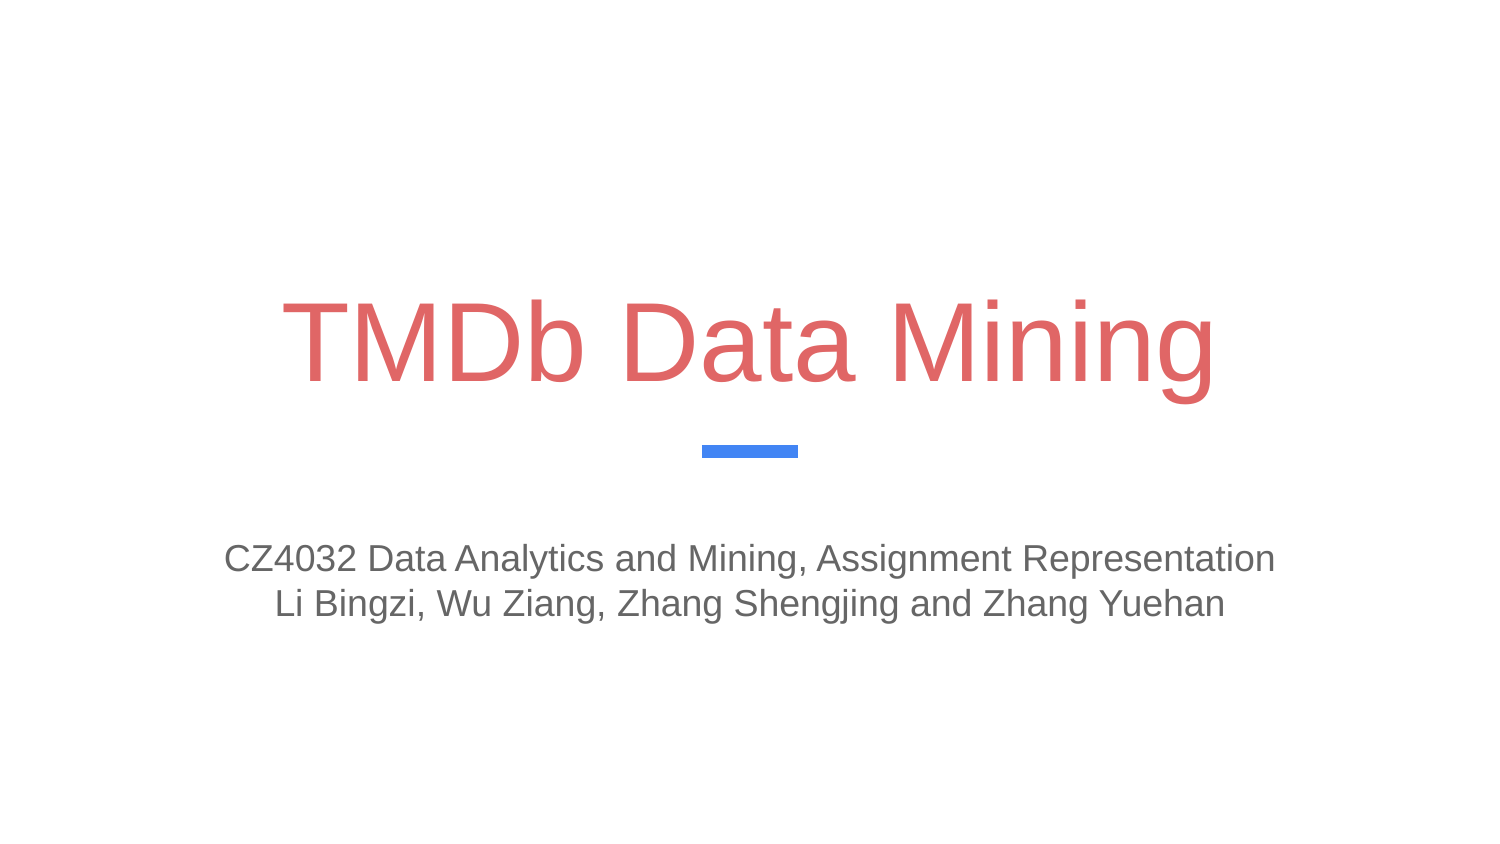

# TMDb Data Mining
CZ4032 Data Analytics and Mining, Assignment Representation
Li Bingzi, Wu Ziang, Zhang Shengjing and Zhang Yuehan